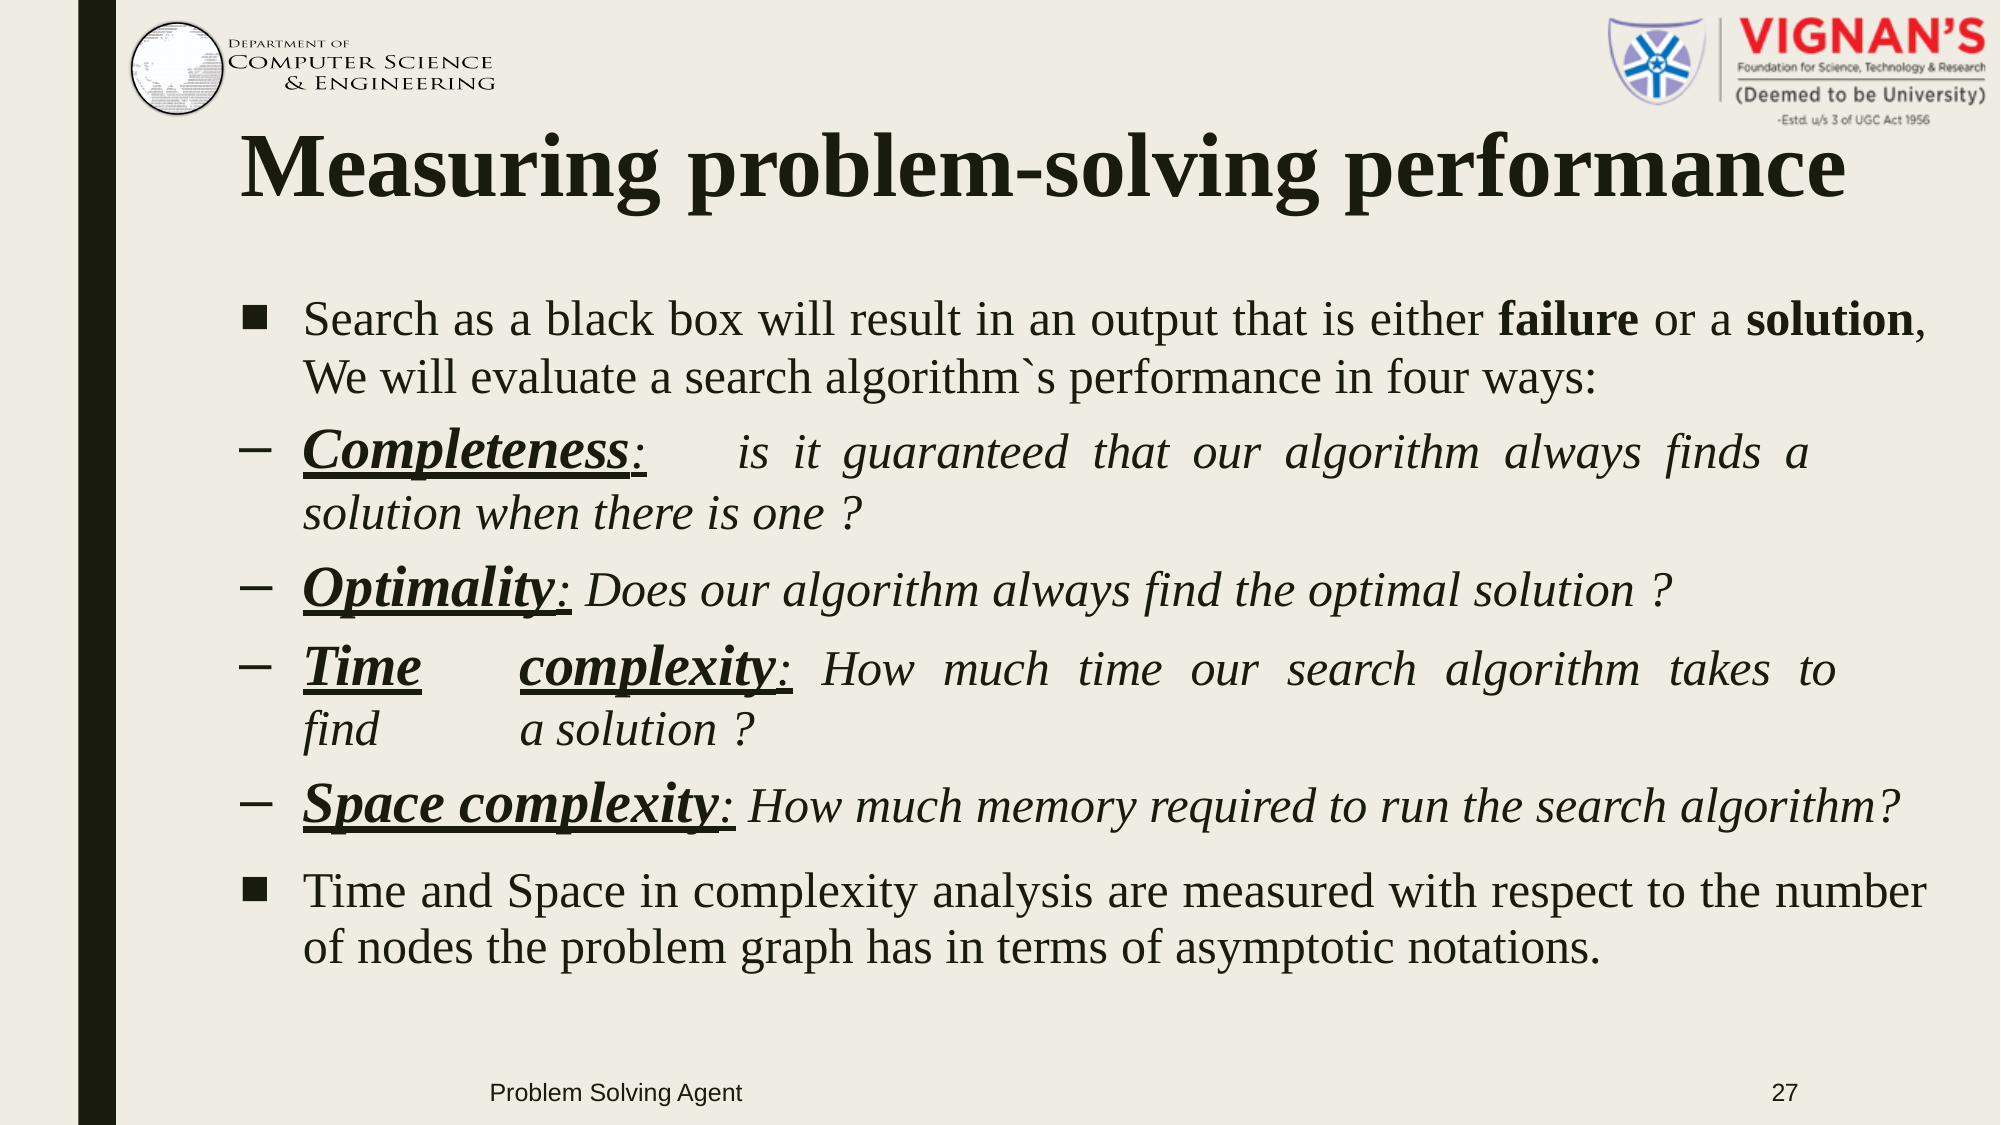

# Measuring	problem-solving performance
Search as a black box will result in an output that is either failure or a solution, We will evaluate a search algorithm`s performance in four ways:
Completeness:	is	it	guaranteed	that	our	algorithm	always	finds	a	solution when there is one ?
Optimality: Does our algorithm always find the optimal solution ?
Time	complexity:	How	much	time	our	search	algorithm	takes	to	find	a solution ?
Space complexity: How much memory required to run the search algorithm?
Time and Space in complexity analysis are measured with respect to the number of nodes the problem graph has in terms of asymptotic notations.
Problem Solving Agent
27